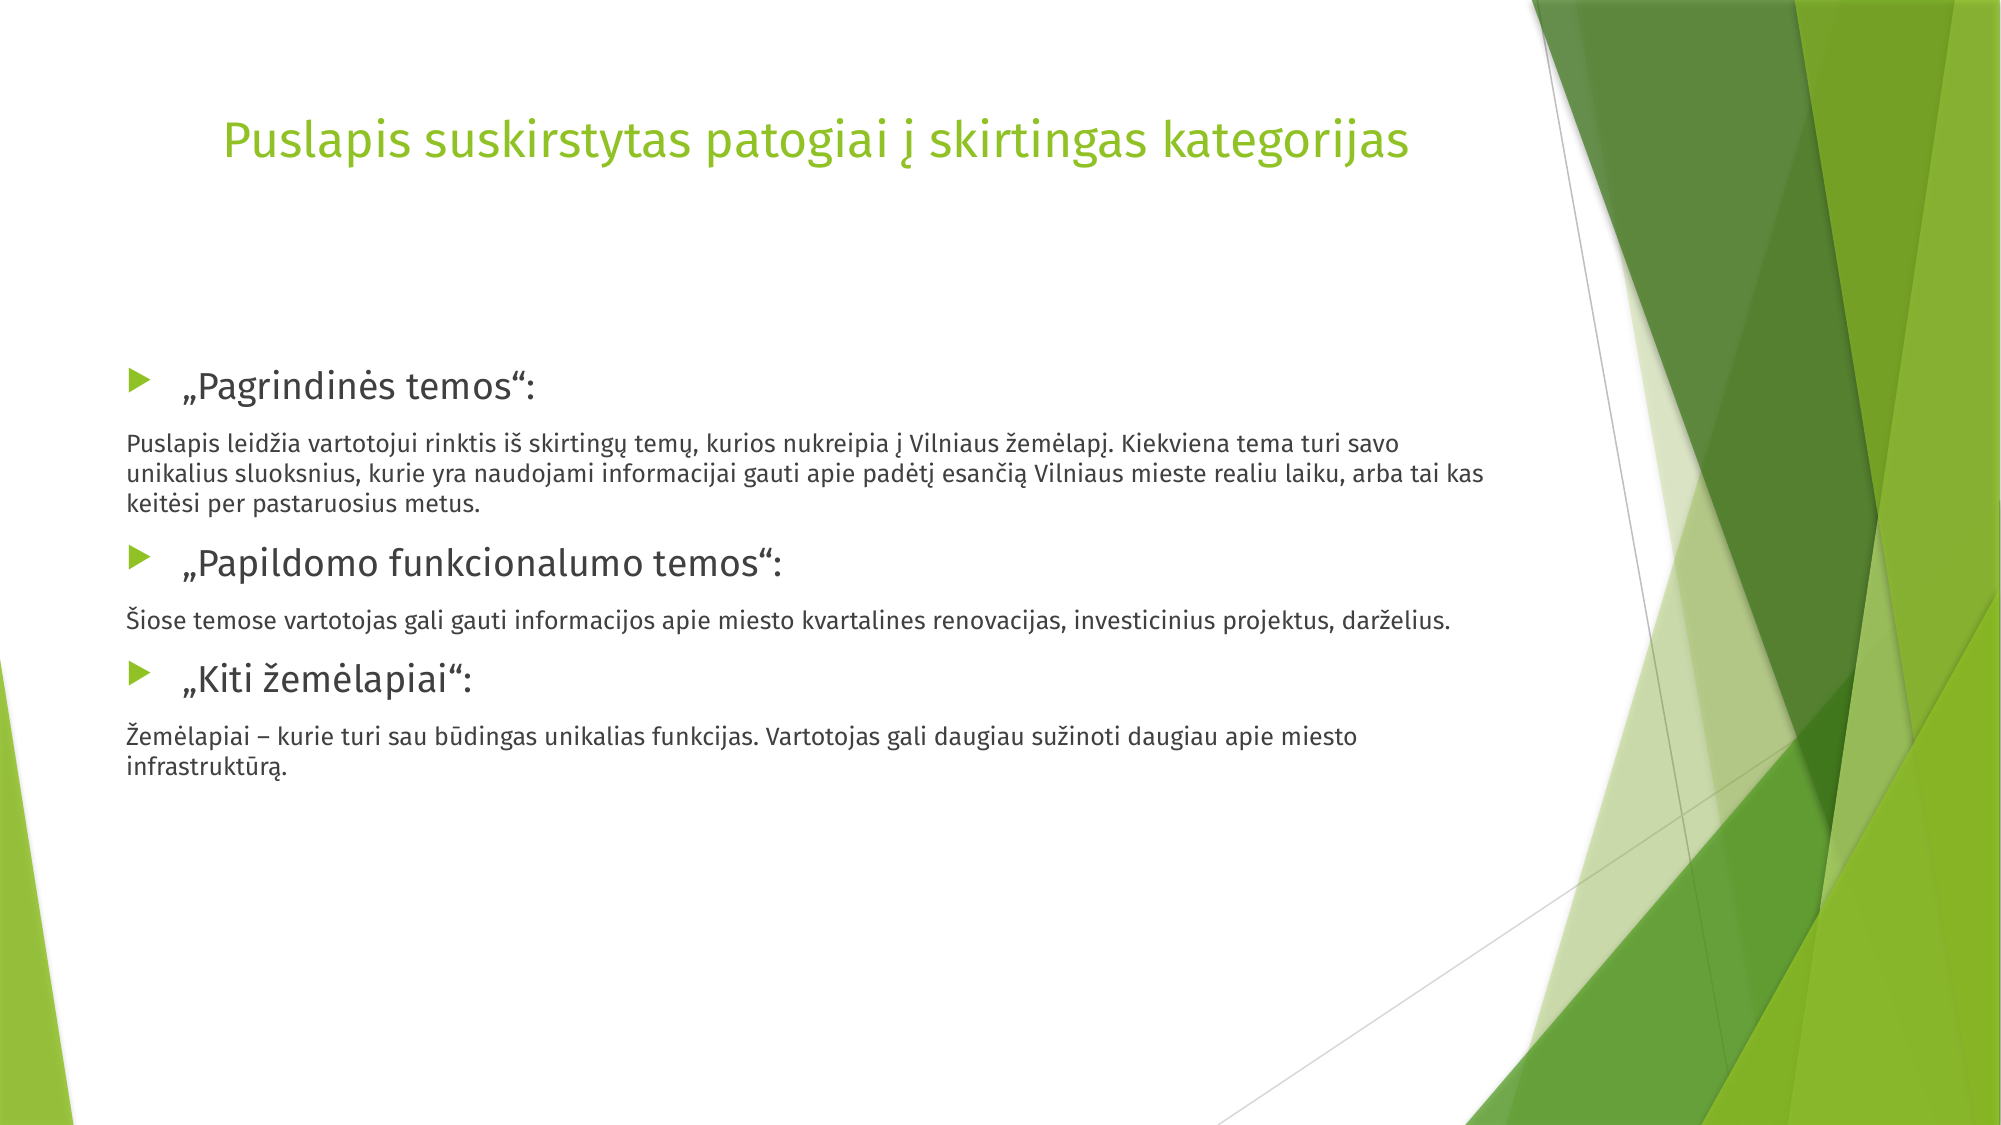

# Puslapis suskirstytas patogiai į skirtingas kategorijas
„Pagrindinės temos“:
Puslapis leidžia vartotojui rinktis iš skirtingų temų, kurios nukreipia į Vilniaus žemėlapį. Kiekviena tema turi savo unikalius sluoksnius, kurie yra naudojami informacijai gauti apie padėtį esančią Vilniaus mieste realiu laiku, arba tai kas keitėsi per pastaruosius metus.
„Papildomo funkcionalumo temos“:
Šiose temose vartotojas gali gauti informacijos apie miesto kvartalines renovacijas, investicinius projektus, darželius.
„Kiti žemėlapiai“:
Žemėlapiai – kurie turi sau būdingas unikalias funkcijas. Vartotojas gali daugiau sužinoti daugiau apie miesto infrastruktūrą.